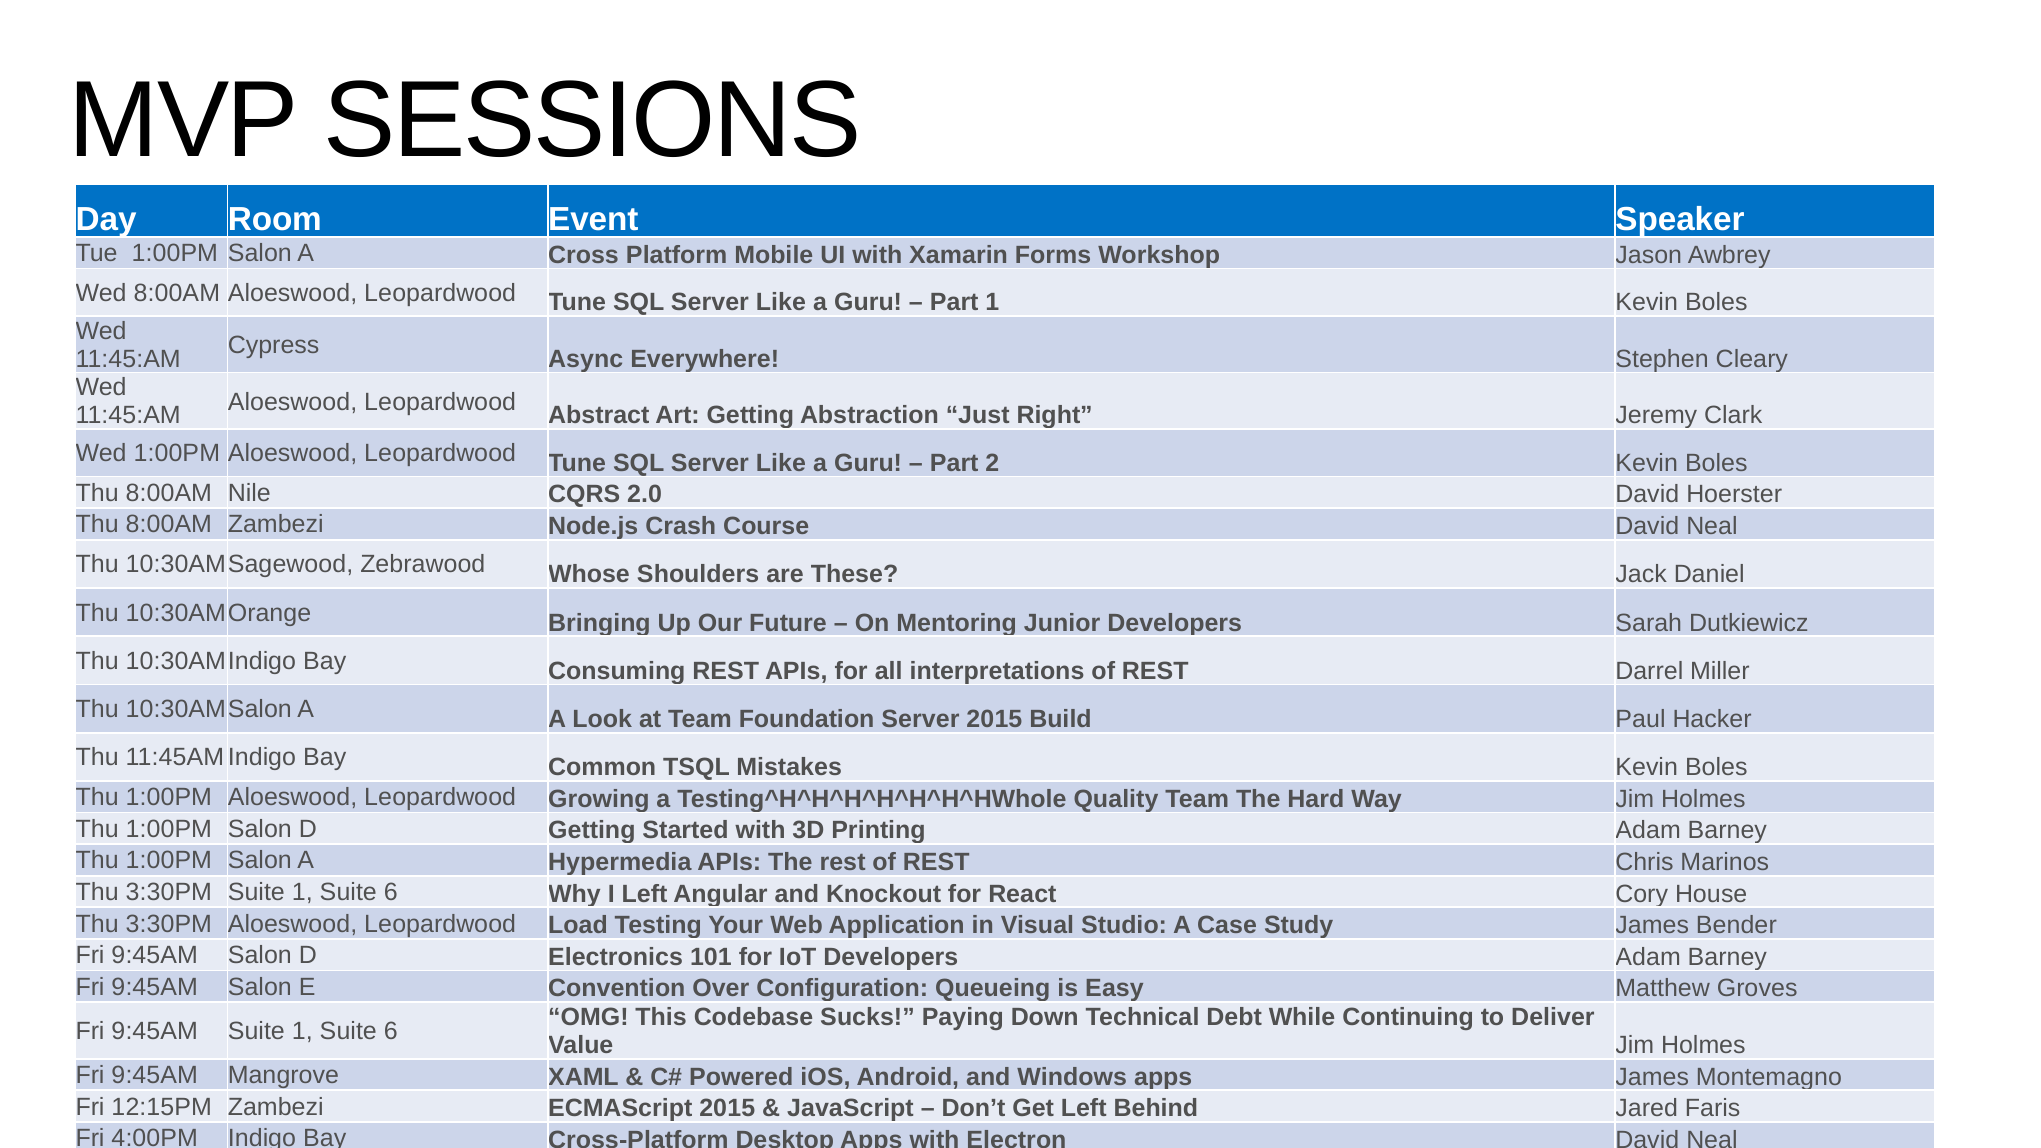

# MVP SESSIONS
| Day | Room | Event | Speaker |
| --- | --- | --- | --- |
| Tue 1:00PM | Salon A | Cross Platform Mobile UI with Xamarin Forms Workshop | Jason Awbrey |
| Wed 8:00AM | Aloeswood, Leopardwood | Tune SQL Server Like a Guru! – Part 1 | Kevin Boles |
| Wed 11:45:AM | Cypress | Async Everywhere! | Stephen Cleary |
| Wed 11:45:AM | Aloeswood, Leopardwood | Abstract Art: Getting Abstraction “Just Right” | Jeremy Clark |
| Wed 1:00PM | Aloeswood, Leopardwood | Tune SQL Server Like a Guru! – Part 2 | Kevin Boles |
| Thu 8:00AM | Nile | CQRS 2.0 | David Hoerster |
| Thu 8:00AM | Zambezi | Node.js Crash Course | David Neal |
| Thu 10:30AM | Sagewood, Zebrawood | Whose Shoulders are These? | Jack Daniel |
| Thu 10:30AM | Orange | Bringing Up Our Future – On Mentoring Junior Developers | Sarah Dutkiewicz |
| Thu 10:30AM | Indigo Bay | Consuming REST APIs, for all interpretations of REST | Darrel Miller |
| Thu 10:30AM | Salon A | A Look at Team Foundation Server 2015 Build | Paul Hacker |
| Thu 11:45AM | Indigo Bay | Common TSQL Mistakes | Kevin Boles |
| Thu 1:00PM | Aloeswood, Leopardwood | Growing a Testing^H^H^H^H^H^H^HWhole Quality Team The Hard Way | Jim Holmes |
| Thu 1:00PM | Salon D | Getting Started with 3D Printing | Adam Barney |
| Thu 1:00PM | Salon A | Hypermedia APIs: The rest of REST | Chris Marinos |
| Thu 3:30PM | Suite 1, Suite 6 | Why I Left Angular and Knockout for React | Cory House |
| Thu 3:30PM | Aloeswood, Leopardwood | Load Testing Your Web Application in Visual Studio: A Case Study | James Bender |
| Fri 9:45AM | Salon D | Electronics 101 for IoT Developers | Adam Barney |
| Fri 9:45AM | Salon E | Convention Over Configuration: Queueing is Easy | Matthew Groves |
| Fri 9:45AM | Suite 1, Suite 6 | “OMG! This Codebase Sucks!” Paying Down Technical Debt While Continuing to Deliver Value | Jim Holmes |
| Fri 9:45AM | Mangrove | XAML & C# Powered iOS, Android, and Windows apps | James Montemagno |
| Fri 12:15PM | Zambezi | ECMAScript 2015 & JavaScript – Don’t Get Left Behind | Jared Faris |
| Fri 4:00PM | Indigo Bay | Cross-Platform Desktop Apps with Electron | David Neal |